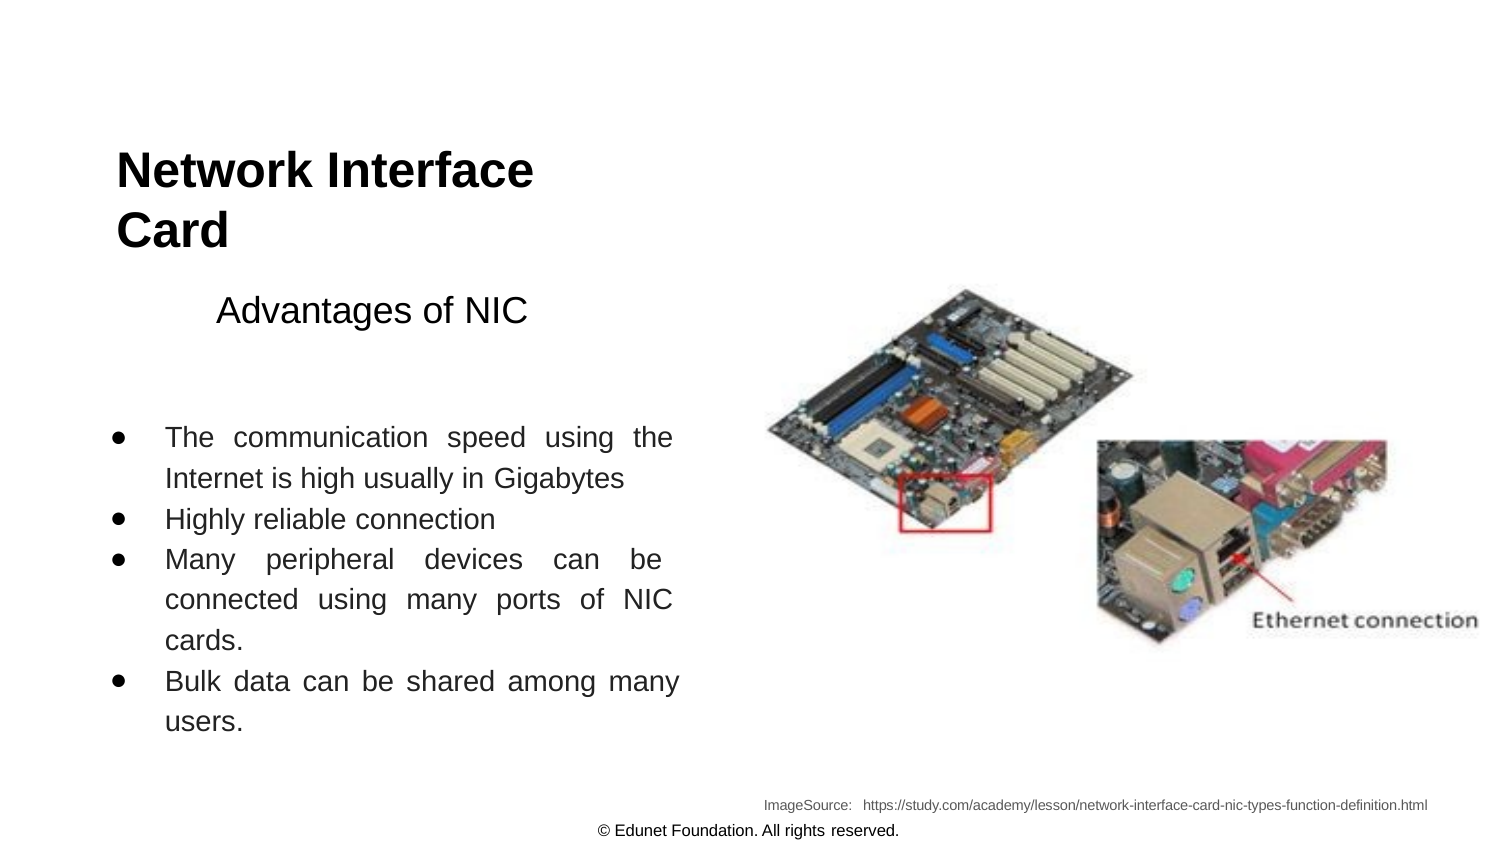

# Network Interface Card

Advantages of NIC

The communication speed using the  Internet is high usually in Gigabytes
Highly reliable connection
Many peripheral devices can be  connected using many ports of NIC  cards.
Bulk data can be shared among many  users.
ImageSource:  https://study.com/academy/lesson/network-interface-card-nic-types-function-definition.html
© Edunet Foundation. All rights reserved.